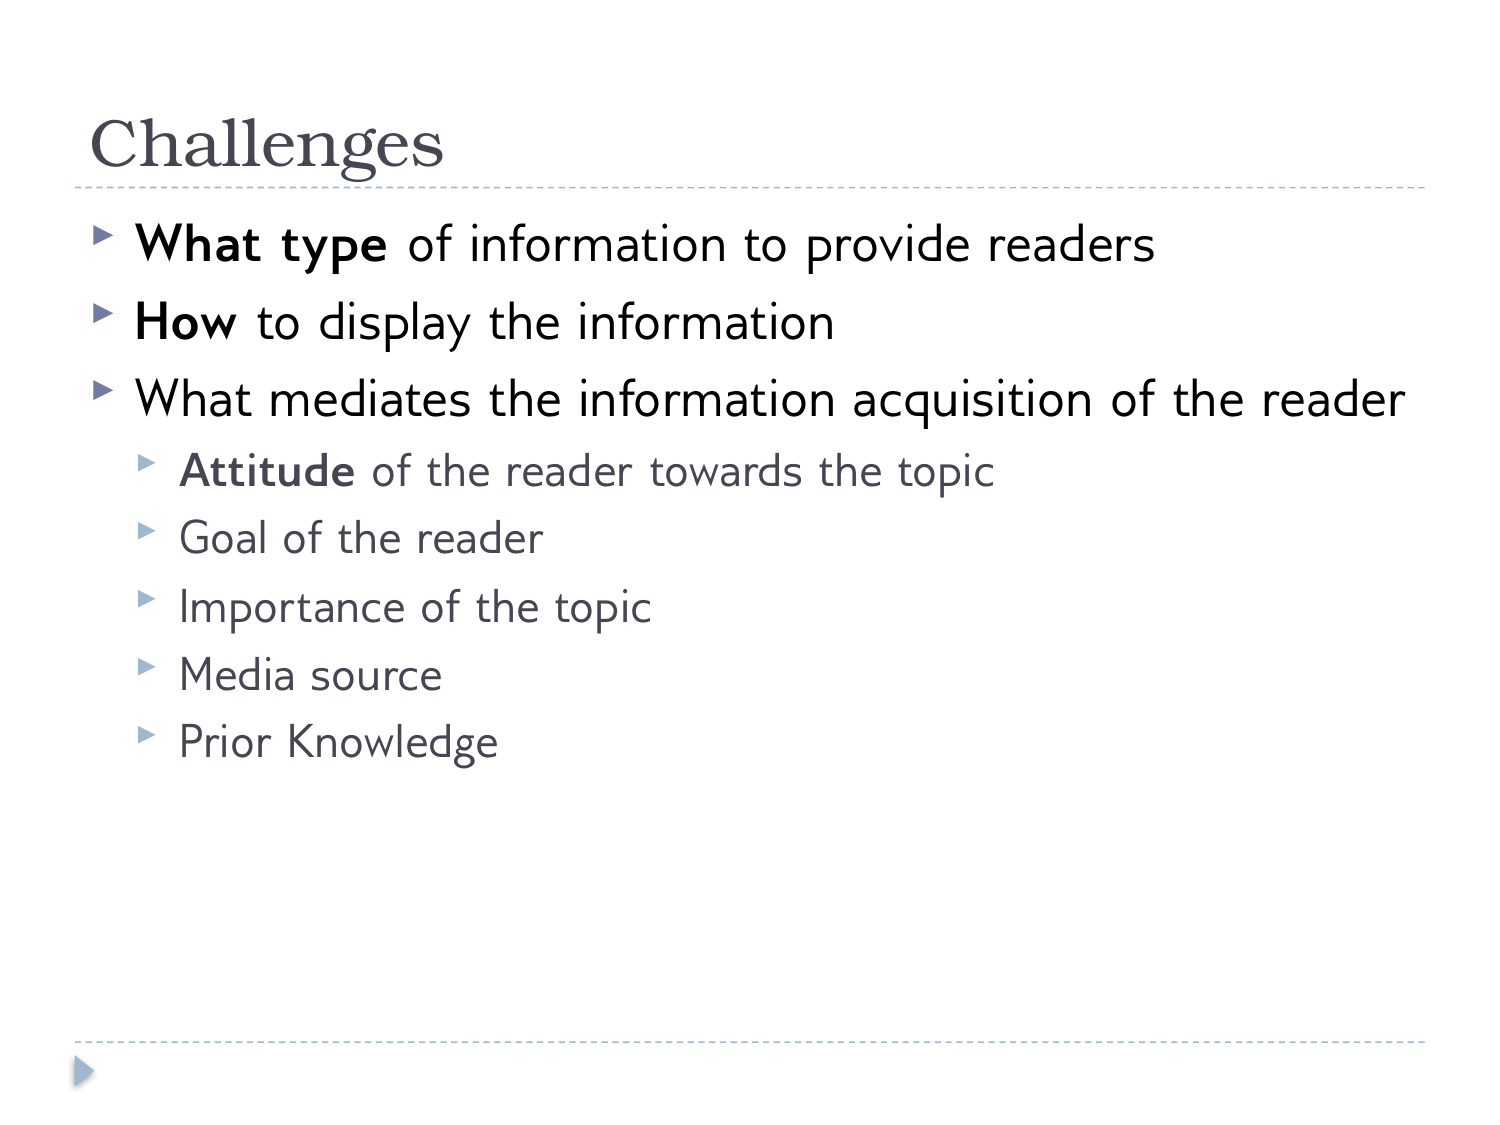

# Challenges
What type of information to provide readers
How to display the information
What mediates the information acquisition of the reader
Attitude of the reader towards the topic
Goal of the reader
Importance of the topic
Media source
Prior Knowledge